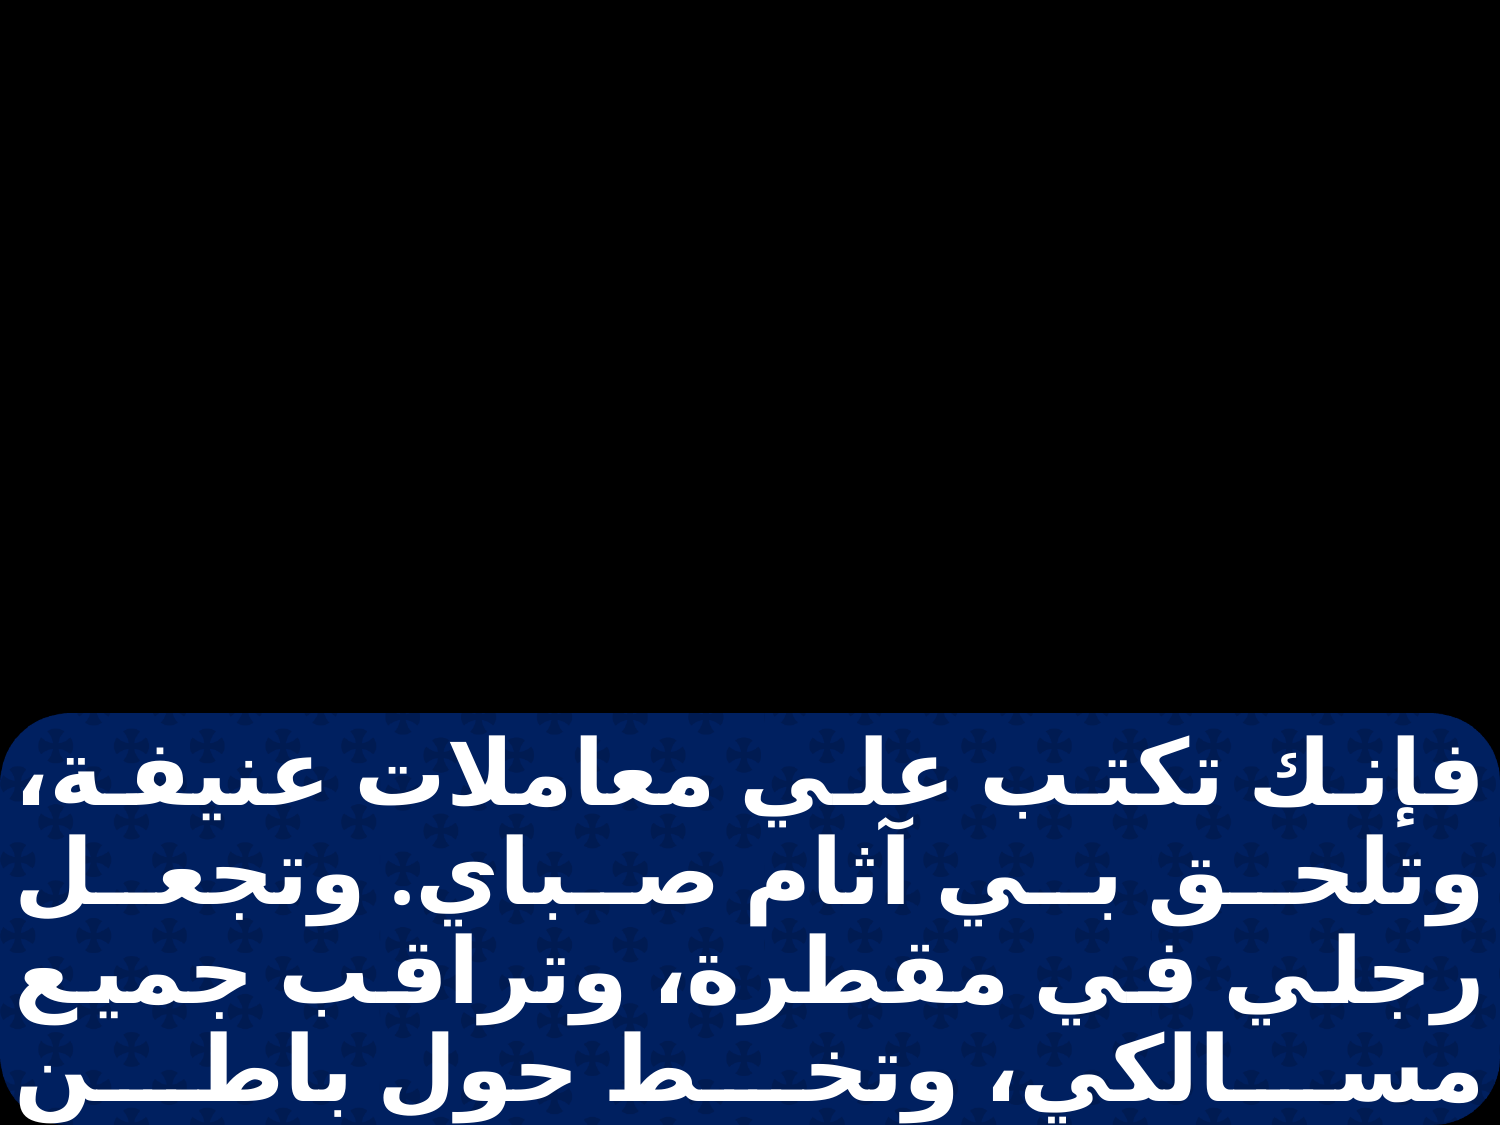

فإنك تكتب علي معاملات عنيفة، وتلحق بي آثام صباي. وتجعل رجلي في مقطرة، وتراقب جميع مسالكي، وتخط حول باطن قدمي. وهذا الرجل قد نخر كرفات متسوسة، وكتوب قد أكله العث.